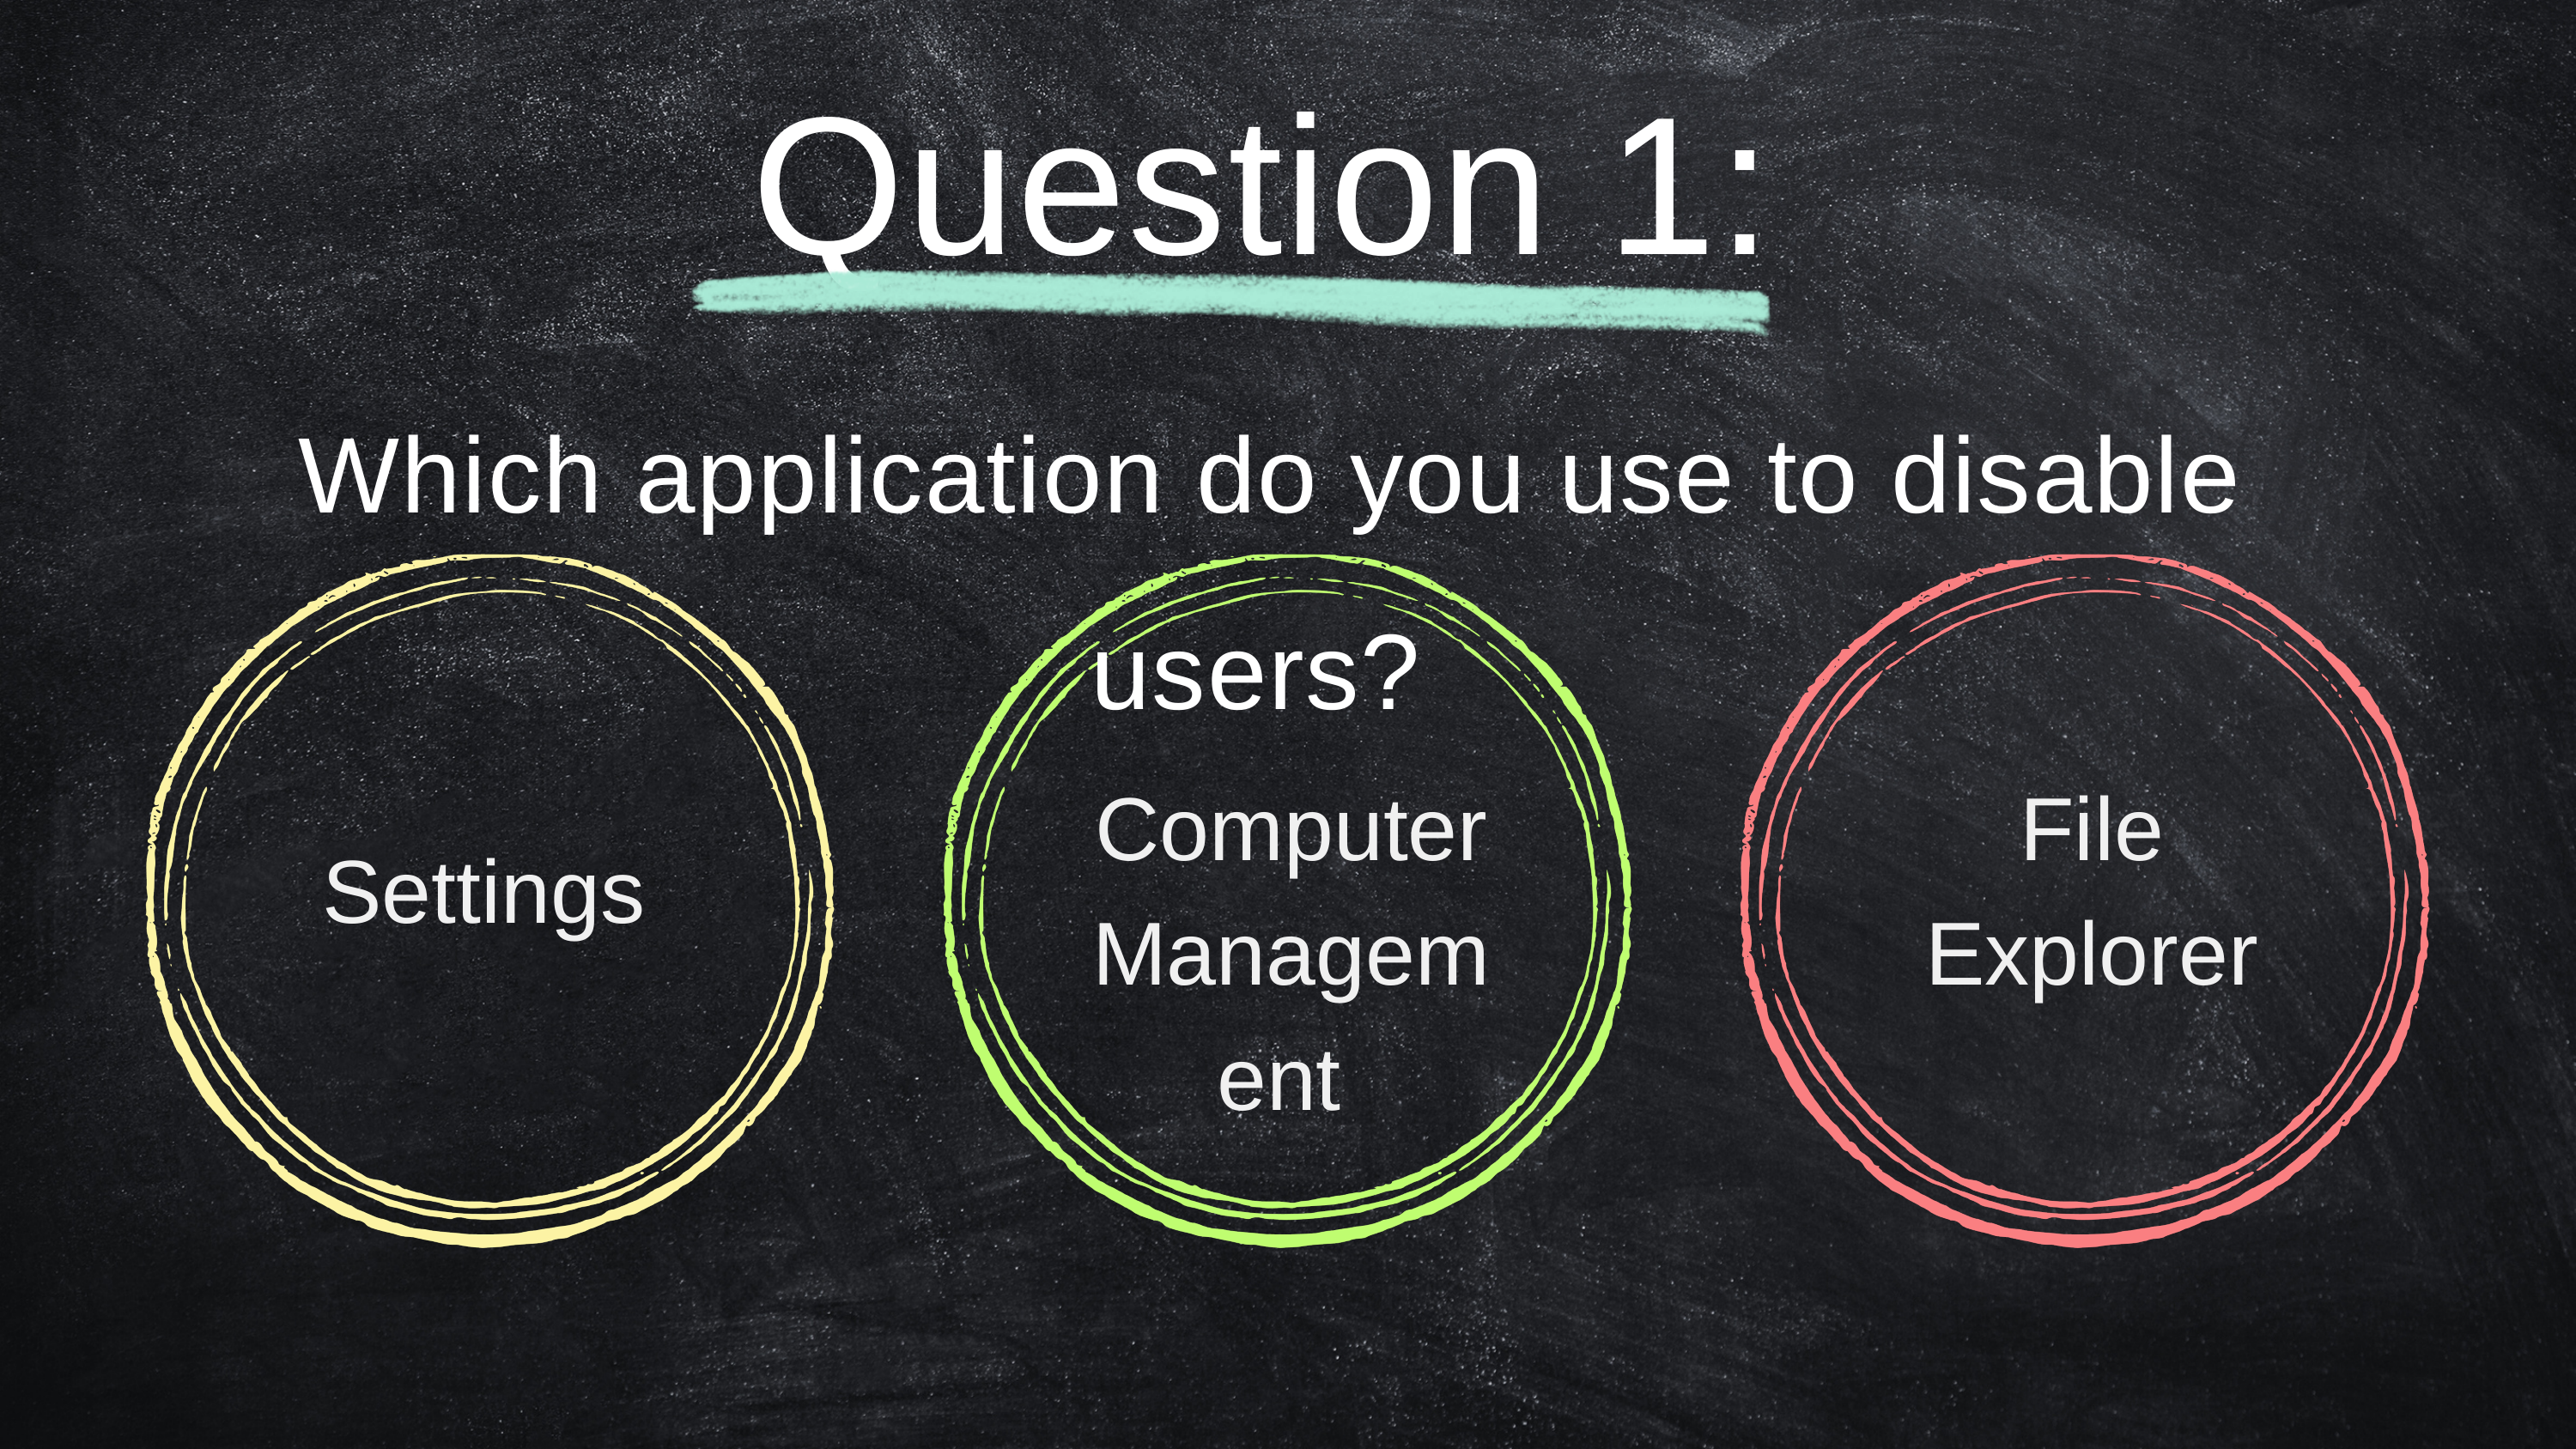

Question 1:

Which application do you use to disable users?

Computer Management
File Explorer
Settings